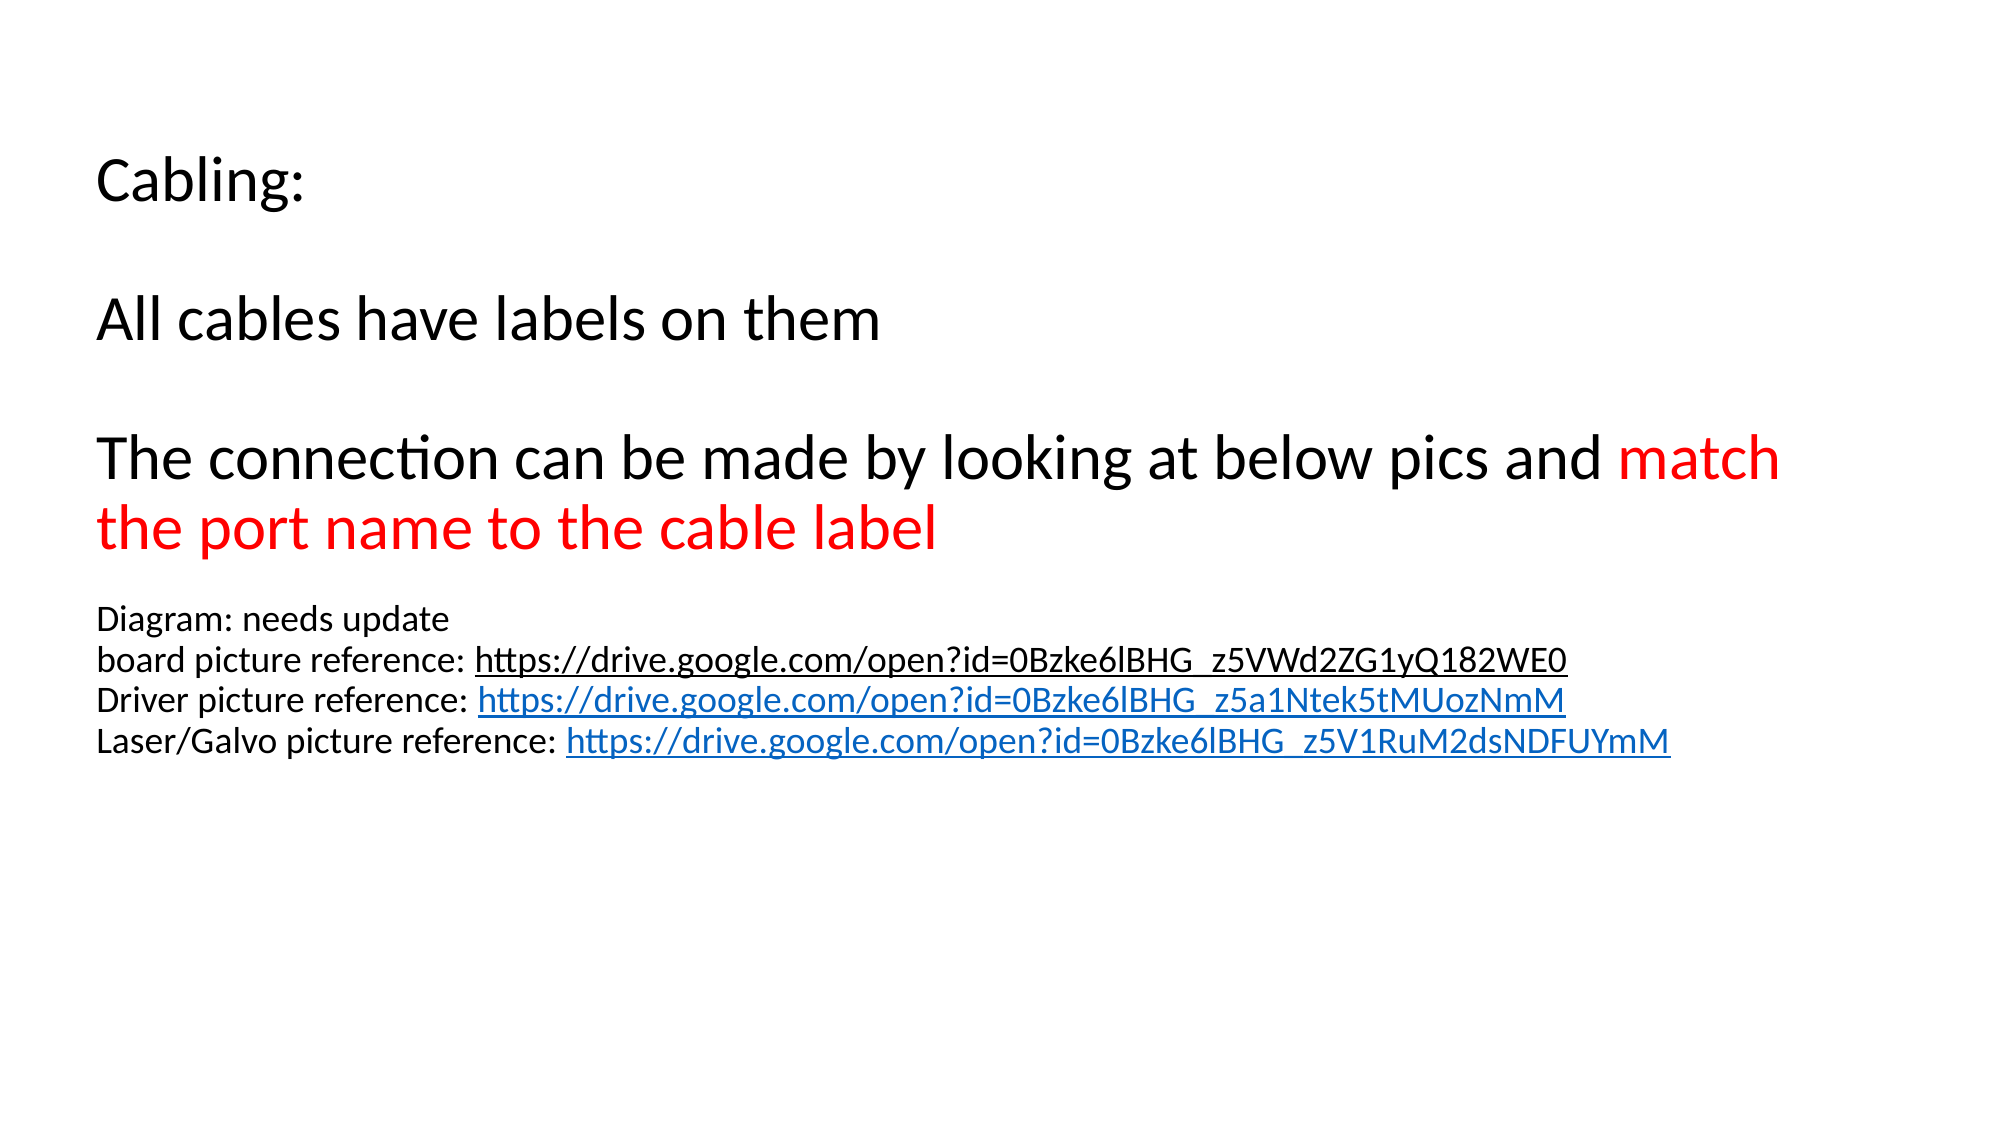

# Cabling: All cables have labels on them The connection can be made by looking at below pics and match the port name to the cable label Diagram: needs update board picture reference: https://drive.google.com/open?id=0Bzke6lBHG_z5VWd2ZG1yQ182WE0 Driver picture reference: https://drive.google.com/open?id=0Bzke6lBHG_z5a1Ntek5tMUozNmM Laser/Galvo picture reference: https://drive.google.com/open?id=0Bzke6lBHG_z5V1RuM2dsNDFUYmM